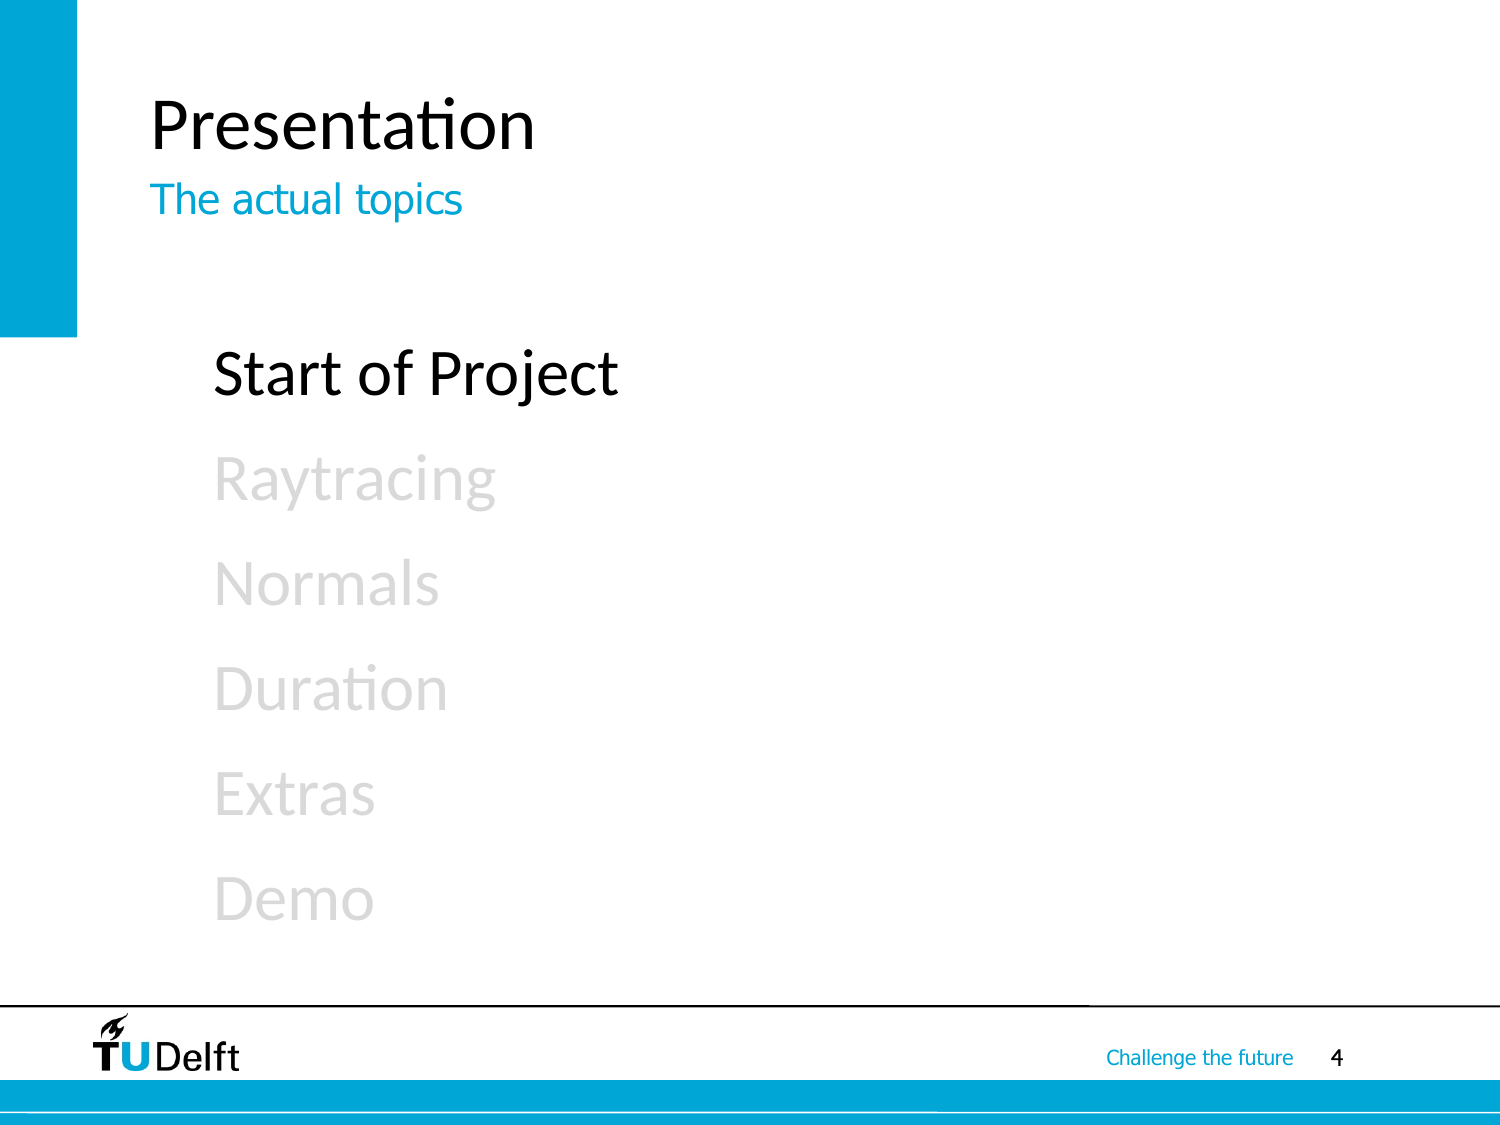

# Presentation
The actual topics

Start of Project
Raytracing
Normals
Duration
Extras
Demo